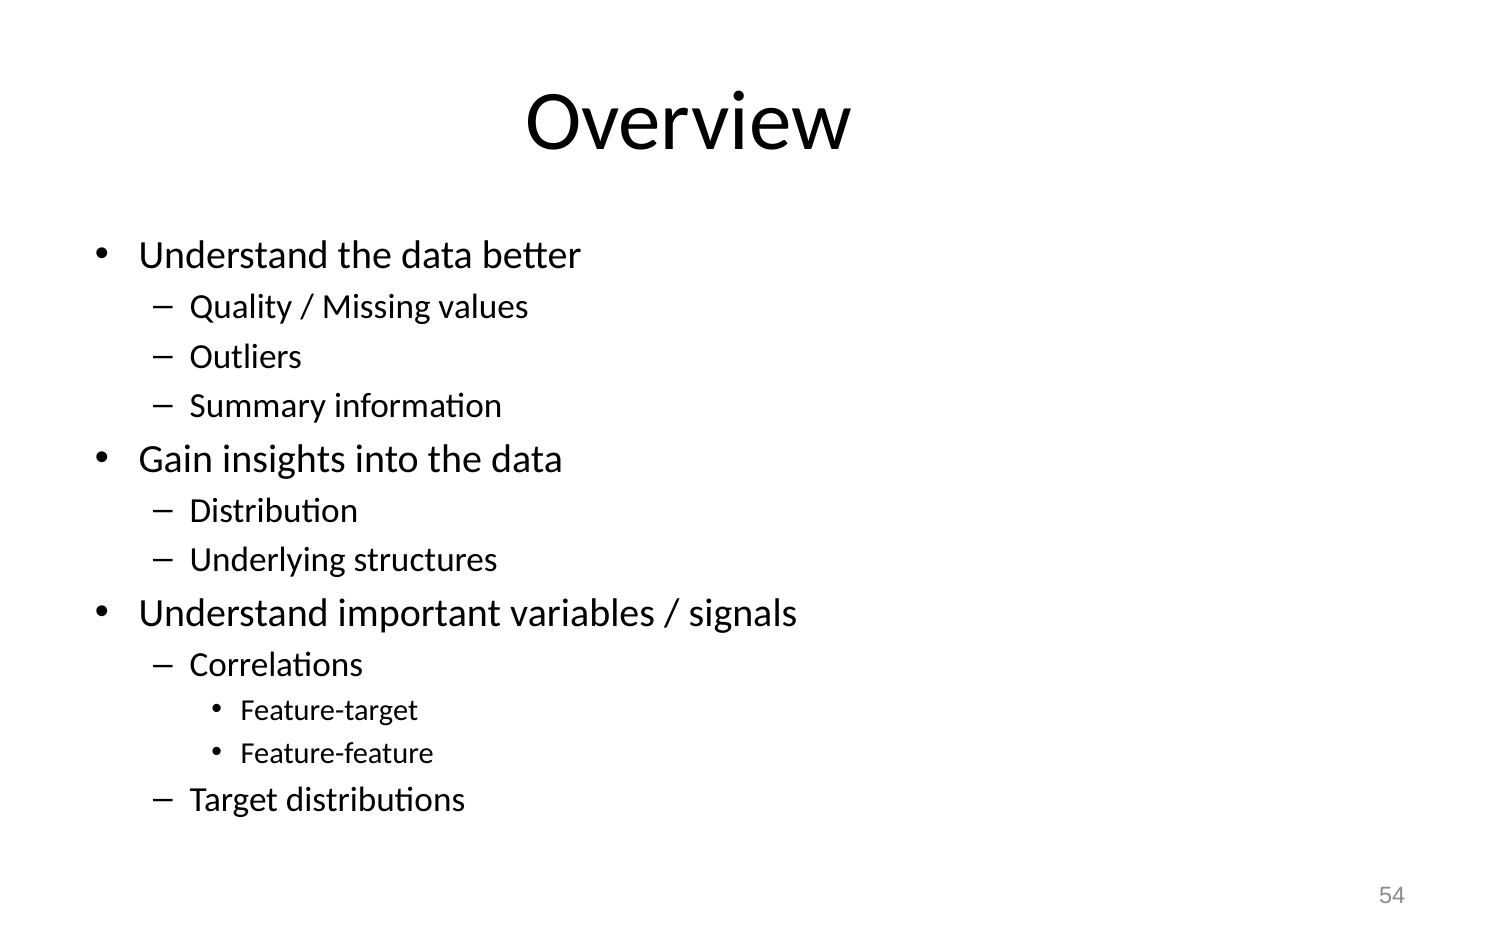

# Overview
Understand the data better
Quality / Missing values
Outliers
Summary information
Gain insights into the data
Distribution
Underlying structures
Understand important variables / signals
Correlations
Feature-target
Feature-feature
Target distributions

54